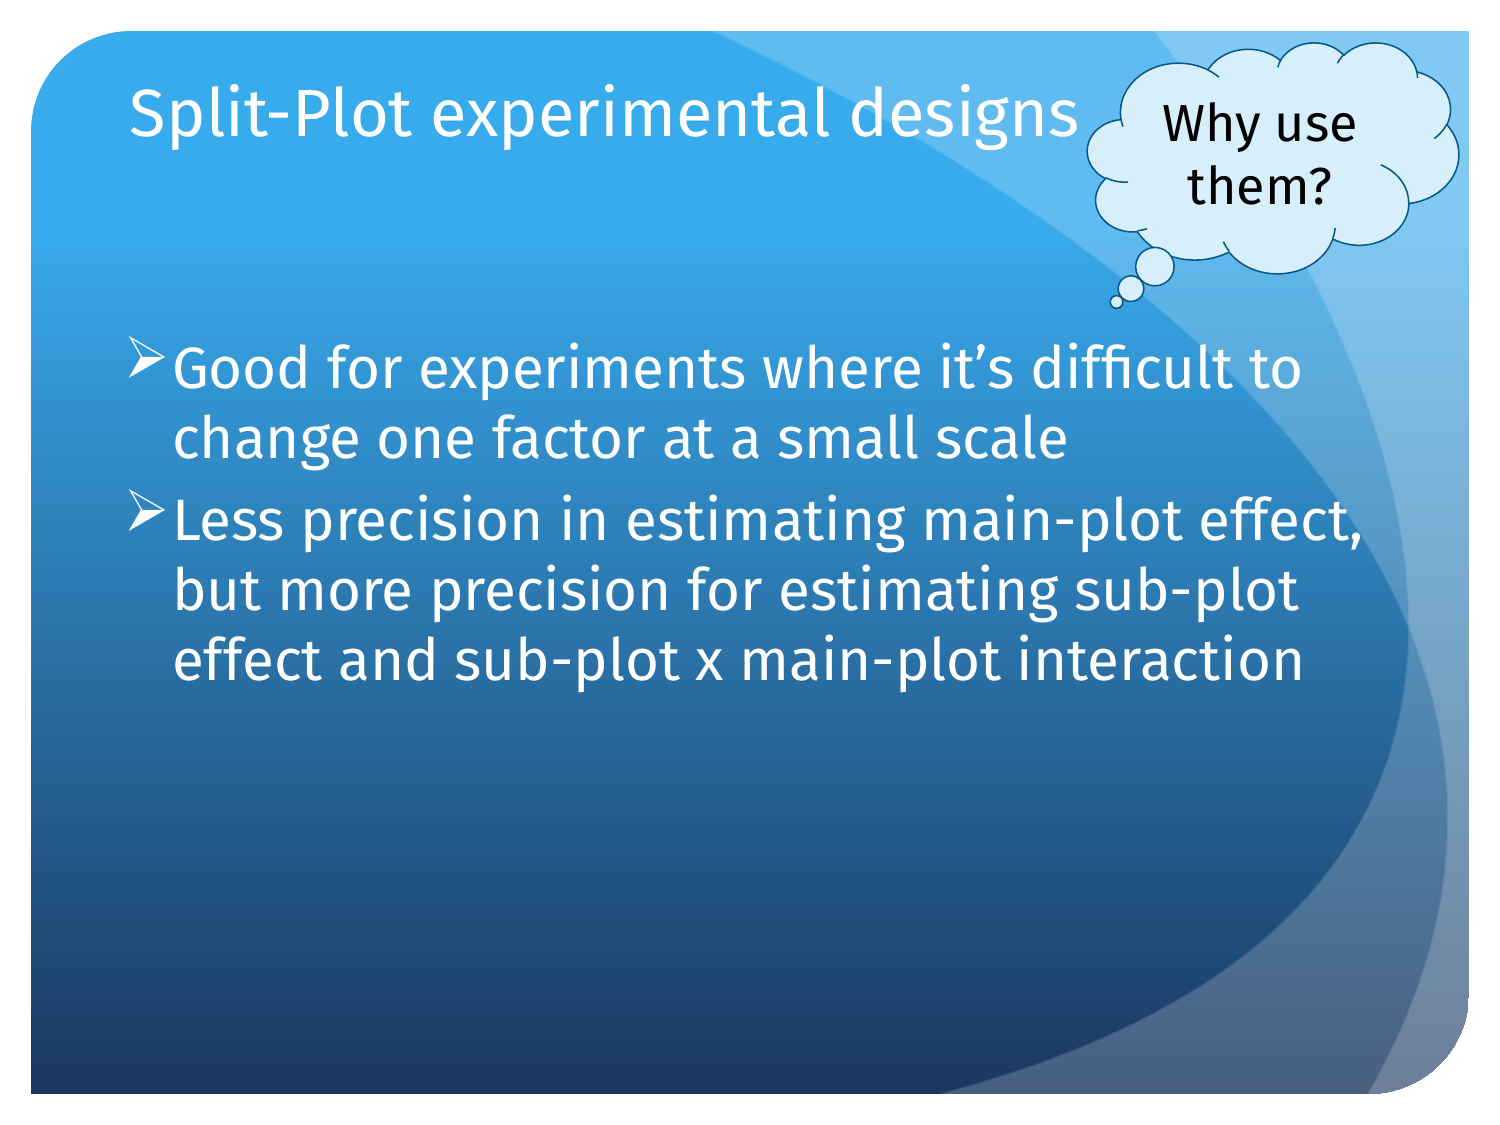

Why use them?
# Split-Plot experimental designs

Good for experiments where it’s difficult to change one factor at a small scale
Less precision in estimating main-plot effect, but more precision for estimating sub-plot effect and sub-plot x main-plot interaction